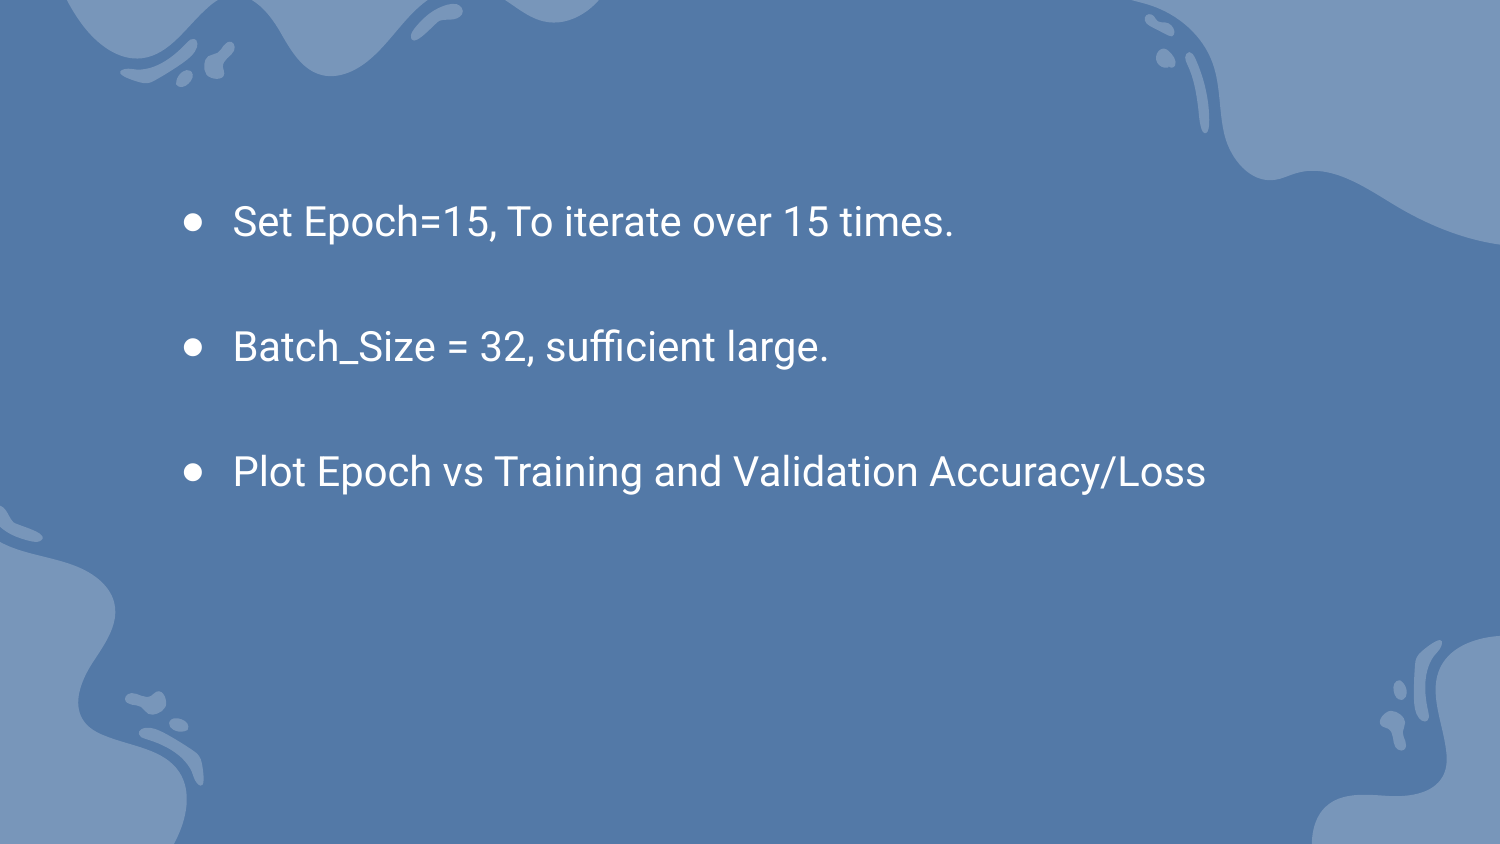

Set Epoch=15, To iterate over 15 times.
Batch_Size = 32, sufficient large.
Plot Epoch vs Training and Validation Accuracy/Loss